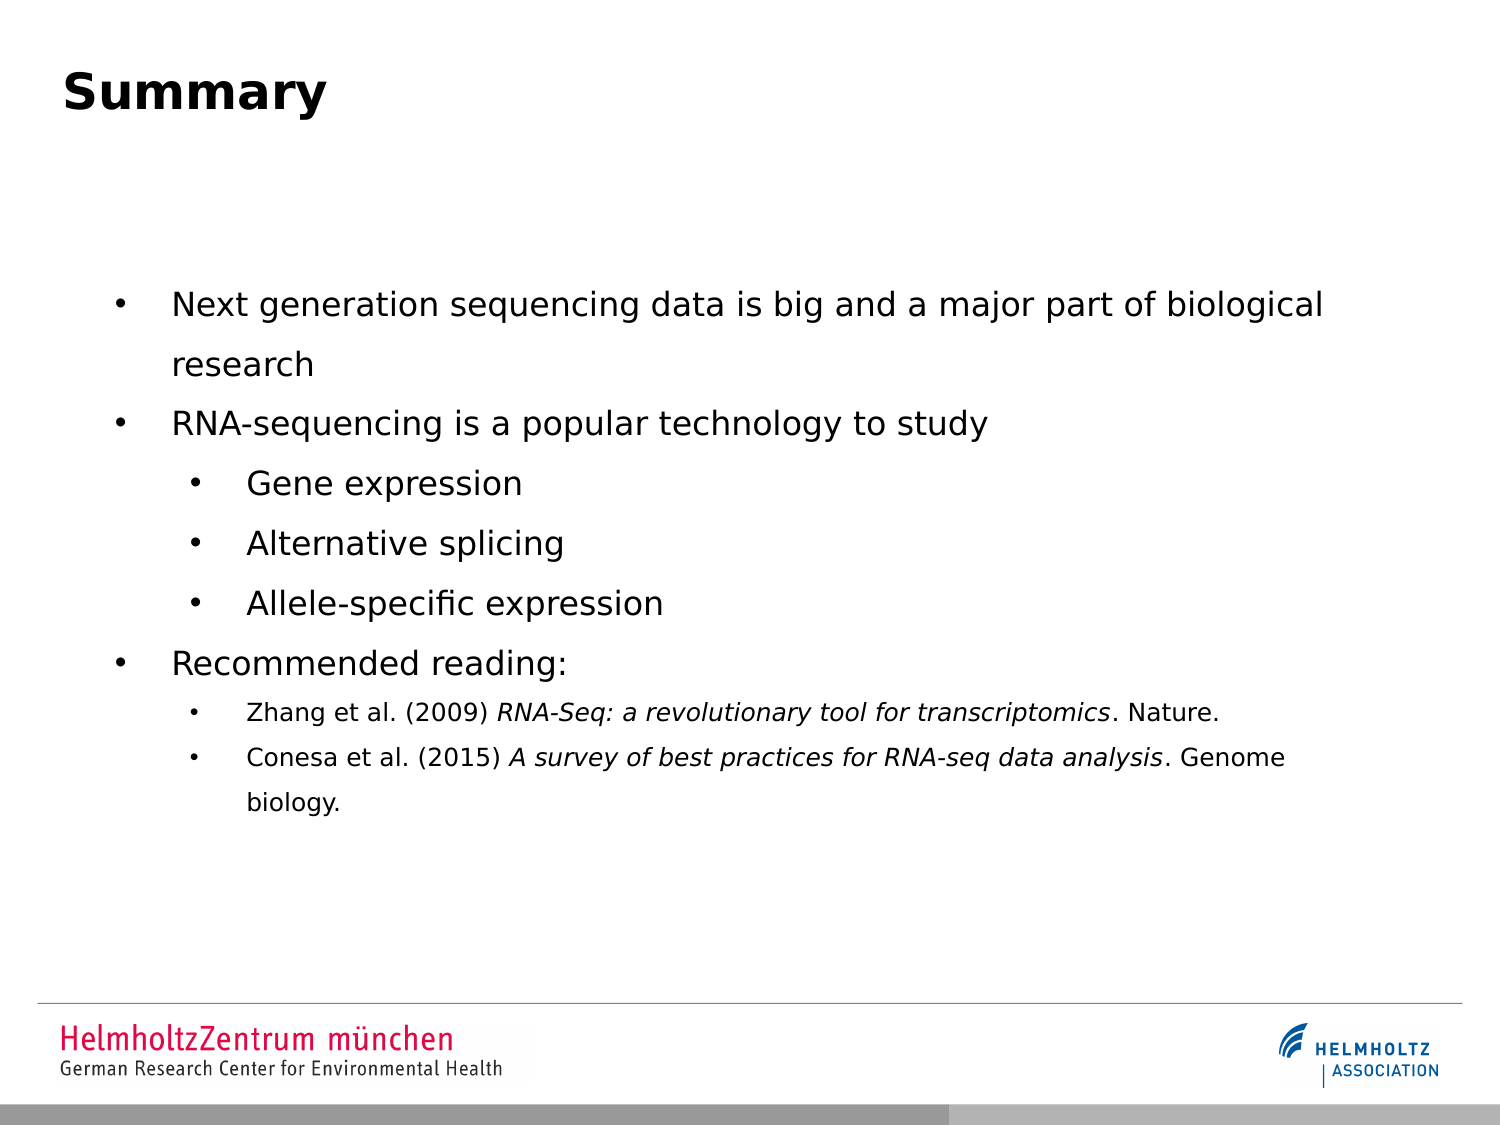

# Summary
Next generation sequencing data is big and a major part of biological research
RNA-sequencing is a popular technology to study
Gene expression
Alternative splicing
Allele-specific expression
Recommended reading:
Zhang et al. (2009) RNA-Seq: a revolutionary tool for transcriptomics. Nature.
Conesa et al. (2015) A survey of best practices for RNA-seq data analysis. Genome biology.